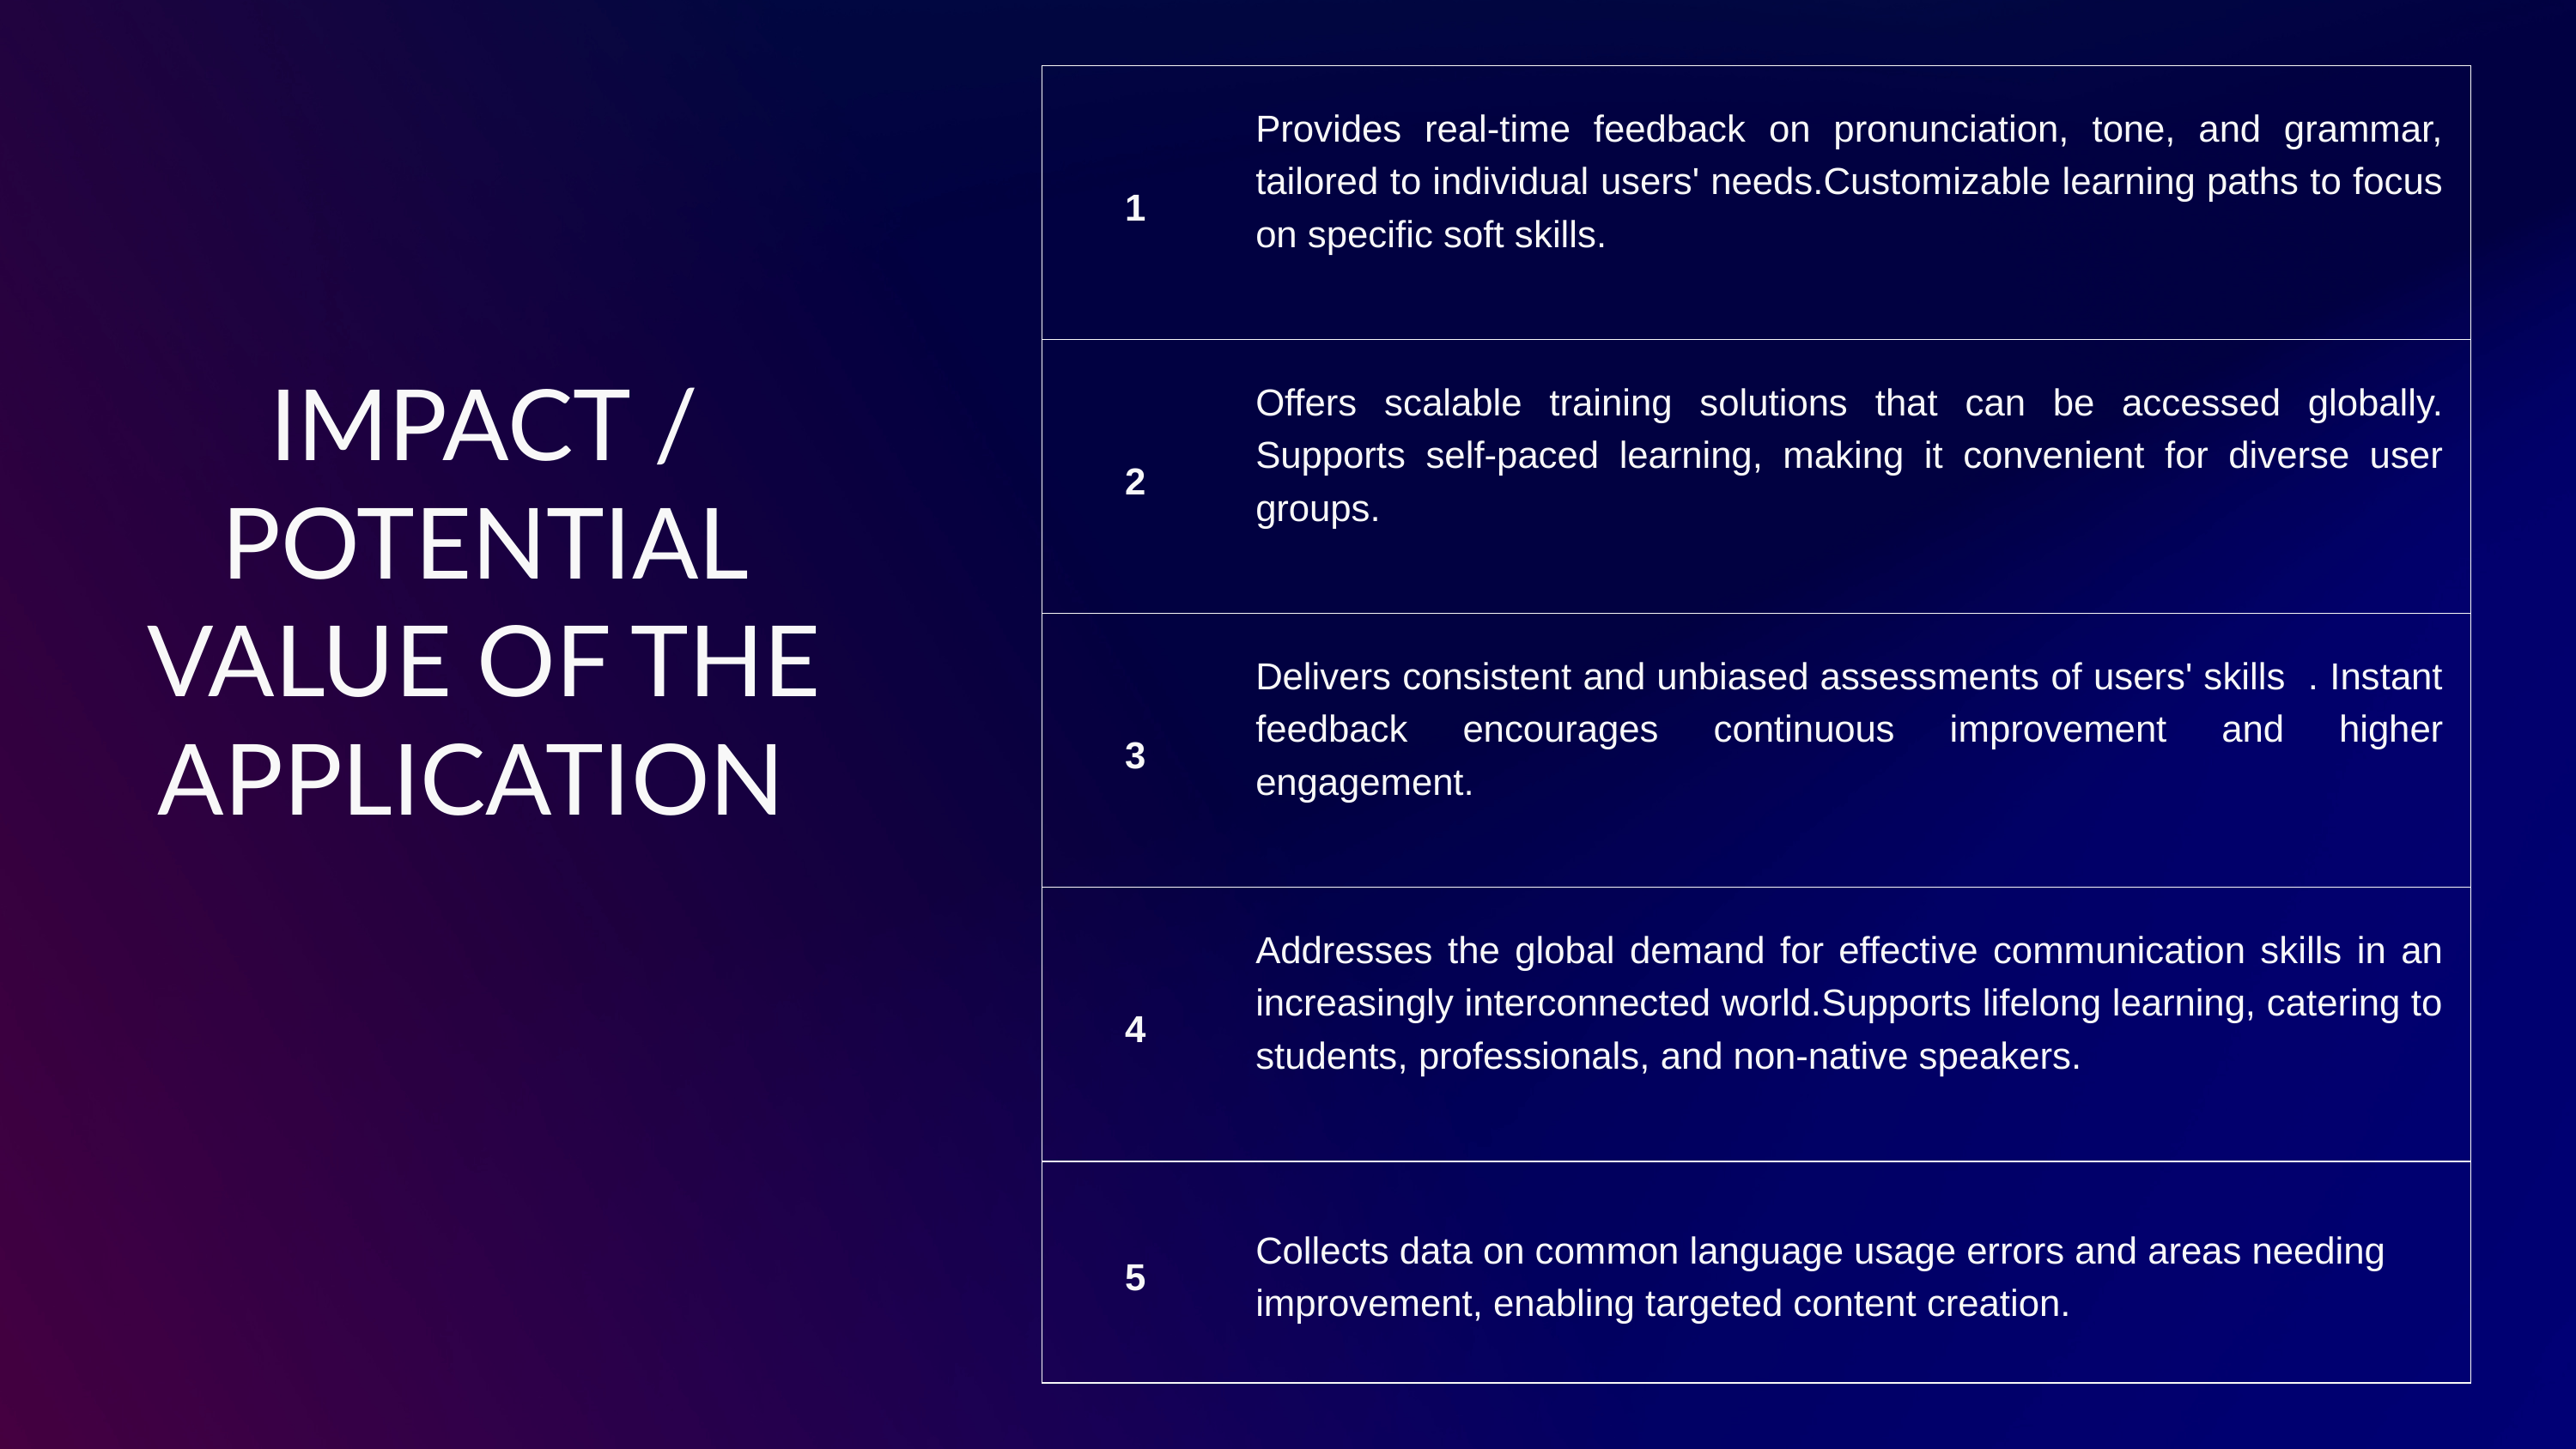

| 1 | Provides real-time feedback on pronunciation, tone, and grammar, tailored to individual users' needs.Customizable learning paths to focus on specific soft skills. |
| --- | --- |
| 2 | Offers scalable training solutions that can be accessed globally. Supports self-paced learning, making it convenient for diverse user groups. |
| 3 | Delivers consistent and unbiased assessments of users' skills . Instant feedback encourages continuous improvement and higher engagement. |
| 4 | Addresses the global demand for effective communication skills in an increasingly interconnected world.Supports lifelong learning, catering to students, professionals, and non-native speakers. |
| 5 | Collects data on common language usage errors and areas needing improvement, enabling targeted content creation. |
IMPACT / POTENTIAL VALUE OF THE APPLICATION